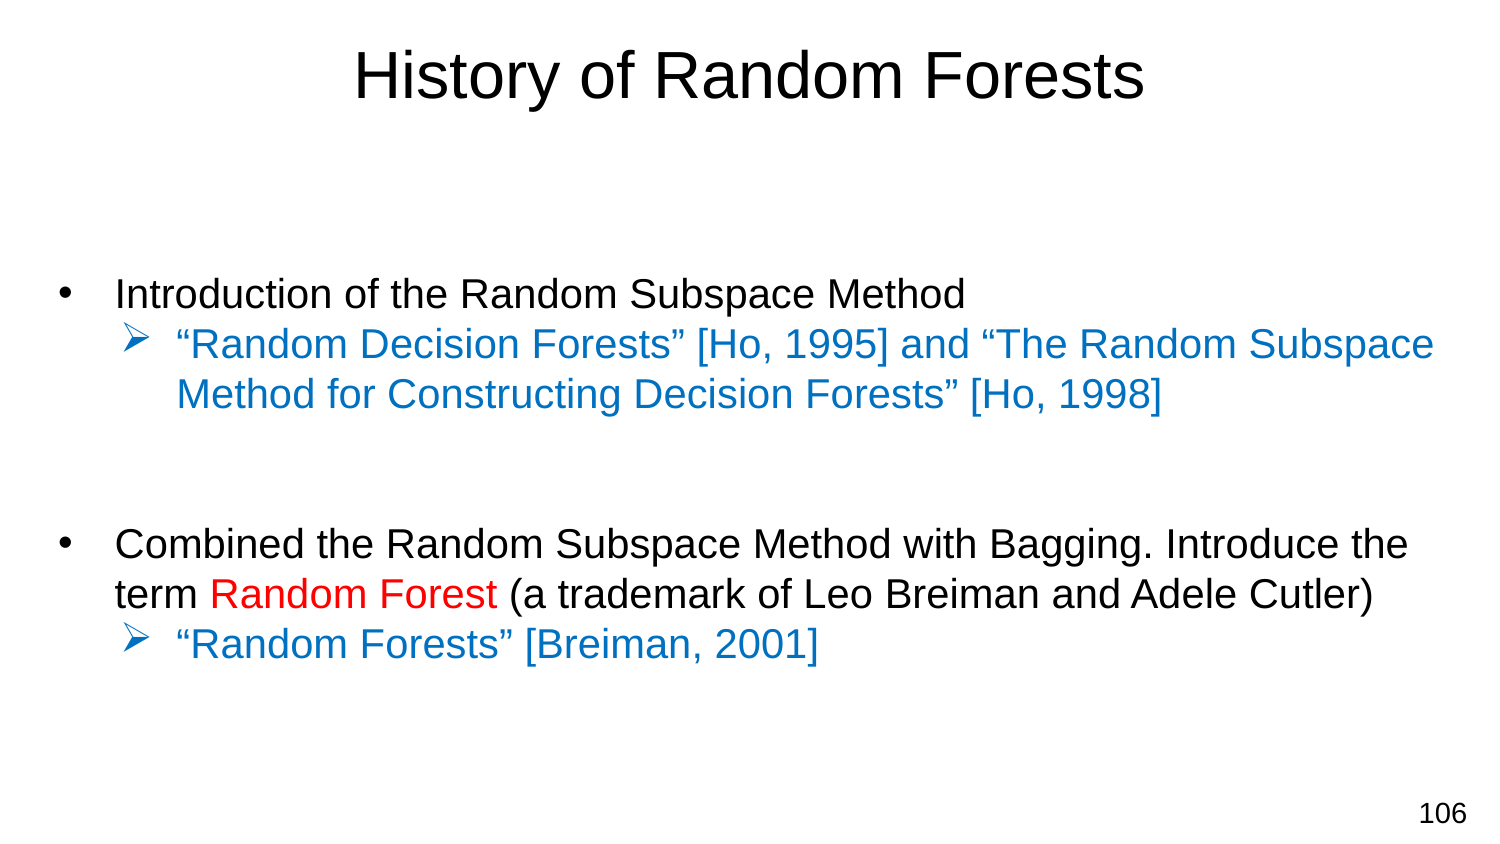

History of Random Forests
Introduction of the Random Subspace Method
“Random Decision Forests” [Ho, 1995] and “The Random Subspace Method for Constructing Decision Forests” [Ho, 1998]

Combined the Random Subspace Method with Bagging. Introduce the term Random Forest (a trademark of Leo Breiman and Adele Cutler)
“Random Forests” [Breiman, 2001]
106